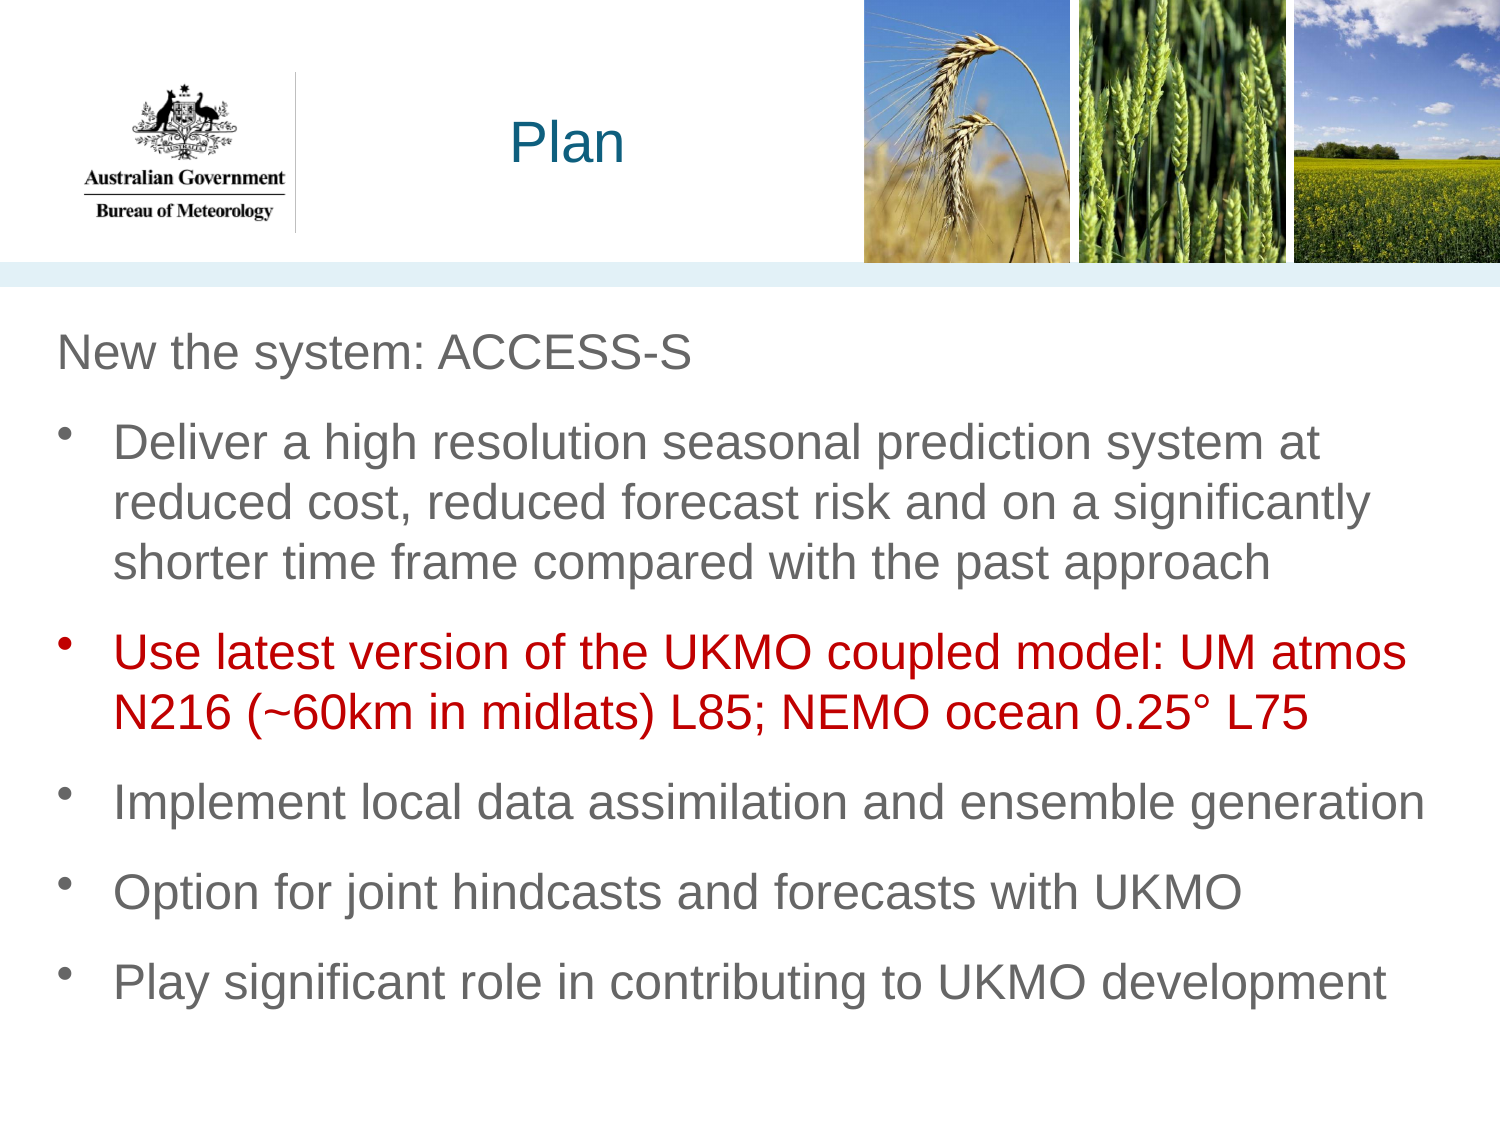

# Plan
New the system: ACCESS-S
Deliver a high resolution seasonal prediction system at reduced cost, reduced forecast risk and on a significantly shorter time frame compared with the past approach
Use latest version of the UKMO coupled model: UM atmos N216 (~60km in midlats) L85; NEMO ocean 0.25° L75
Implement local data assimilation and ensemble generation
Option for joint hindcasts and forecasts with UKMO
Play significant role in contributing to UKMO development